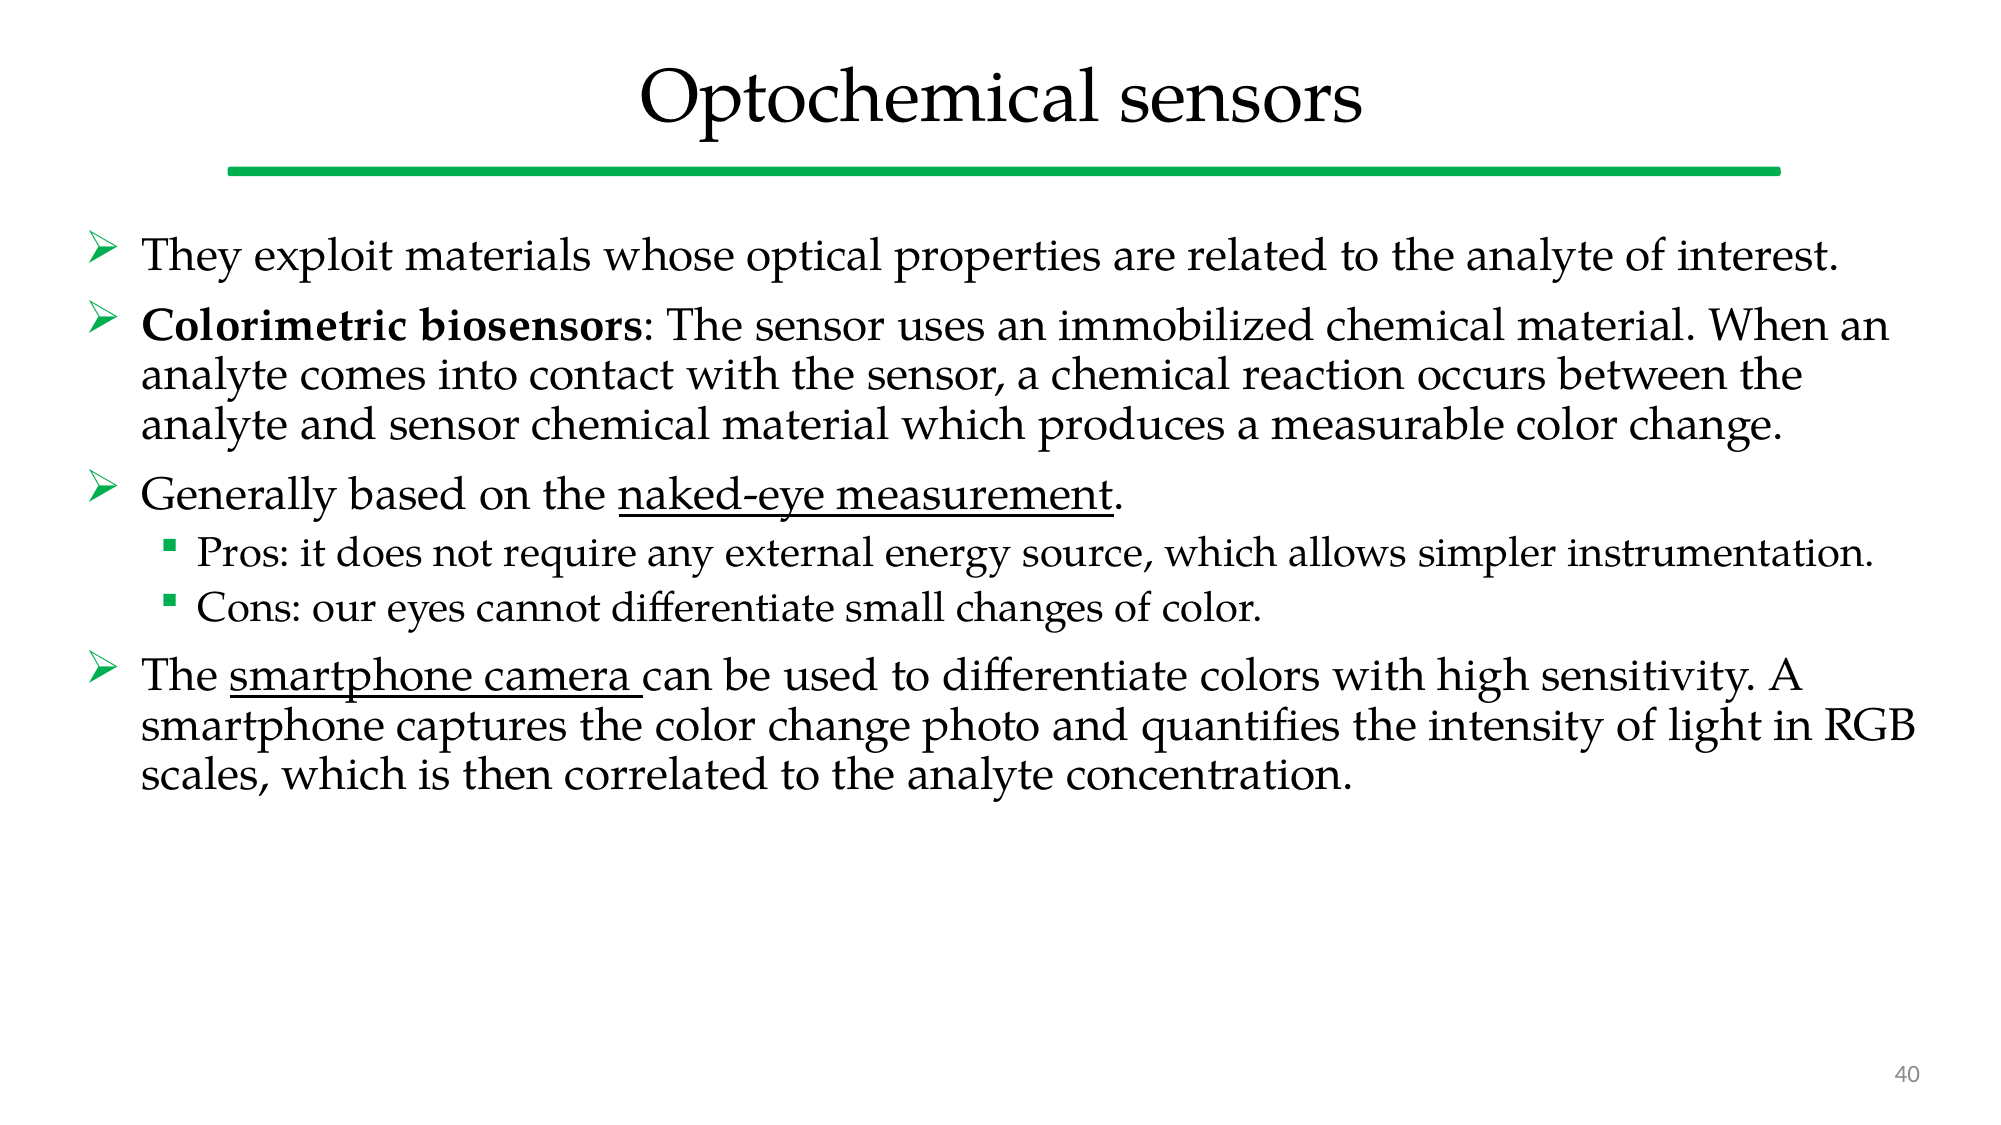

# Optochemical sensors
They exploit materials whose optical properties are related to the analyte of interest.
Colorimetric biosensors: The sensor uses an immobilized chemical material. When an analyte comes into contact with the sensor, a chemical reaction occurs between the analyte and sensor chemical material which produces a measurable color change.
Generally based on the naked-eye measurement.
Pros: it does not require any external energy source, which allows simpler instrumentation.
Cons: our eyes cannot differentiate small changes of color.
The smartphone camera can be used to differentiate colors with high sensitivity. A smartphone captures the color change photo and quantifies the intensity of light in RGB scales, which is then correlated to the analyte concentration.
40